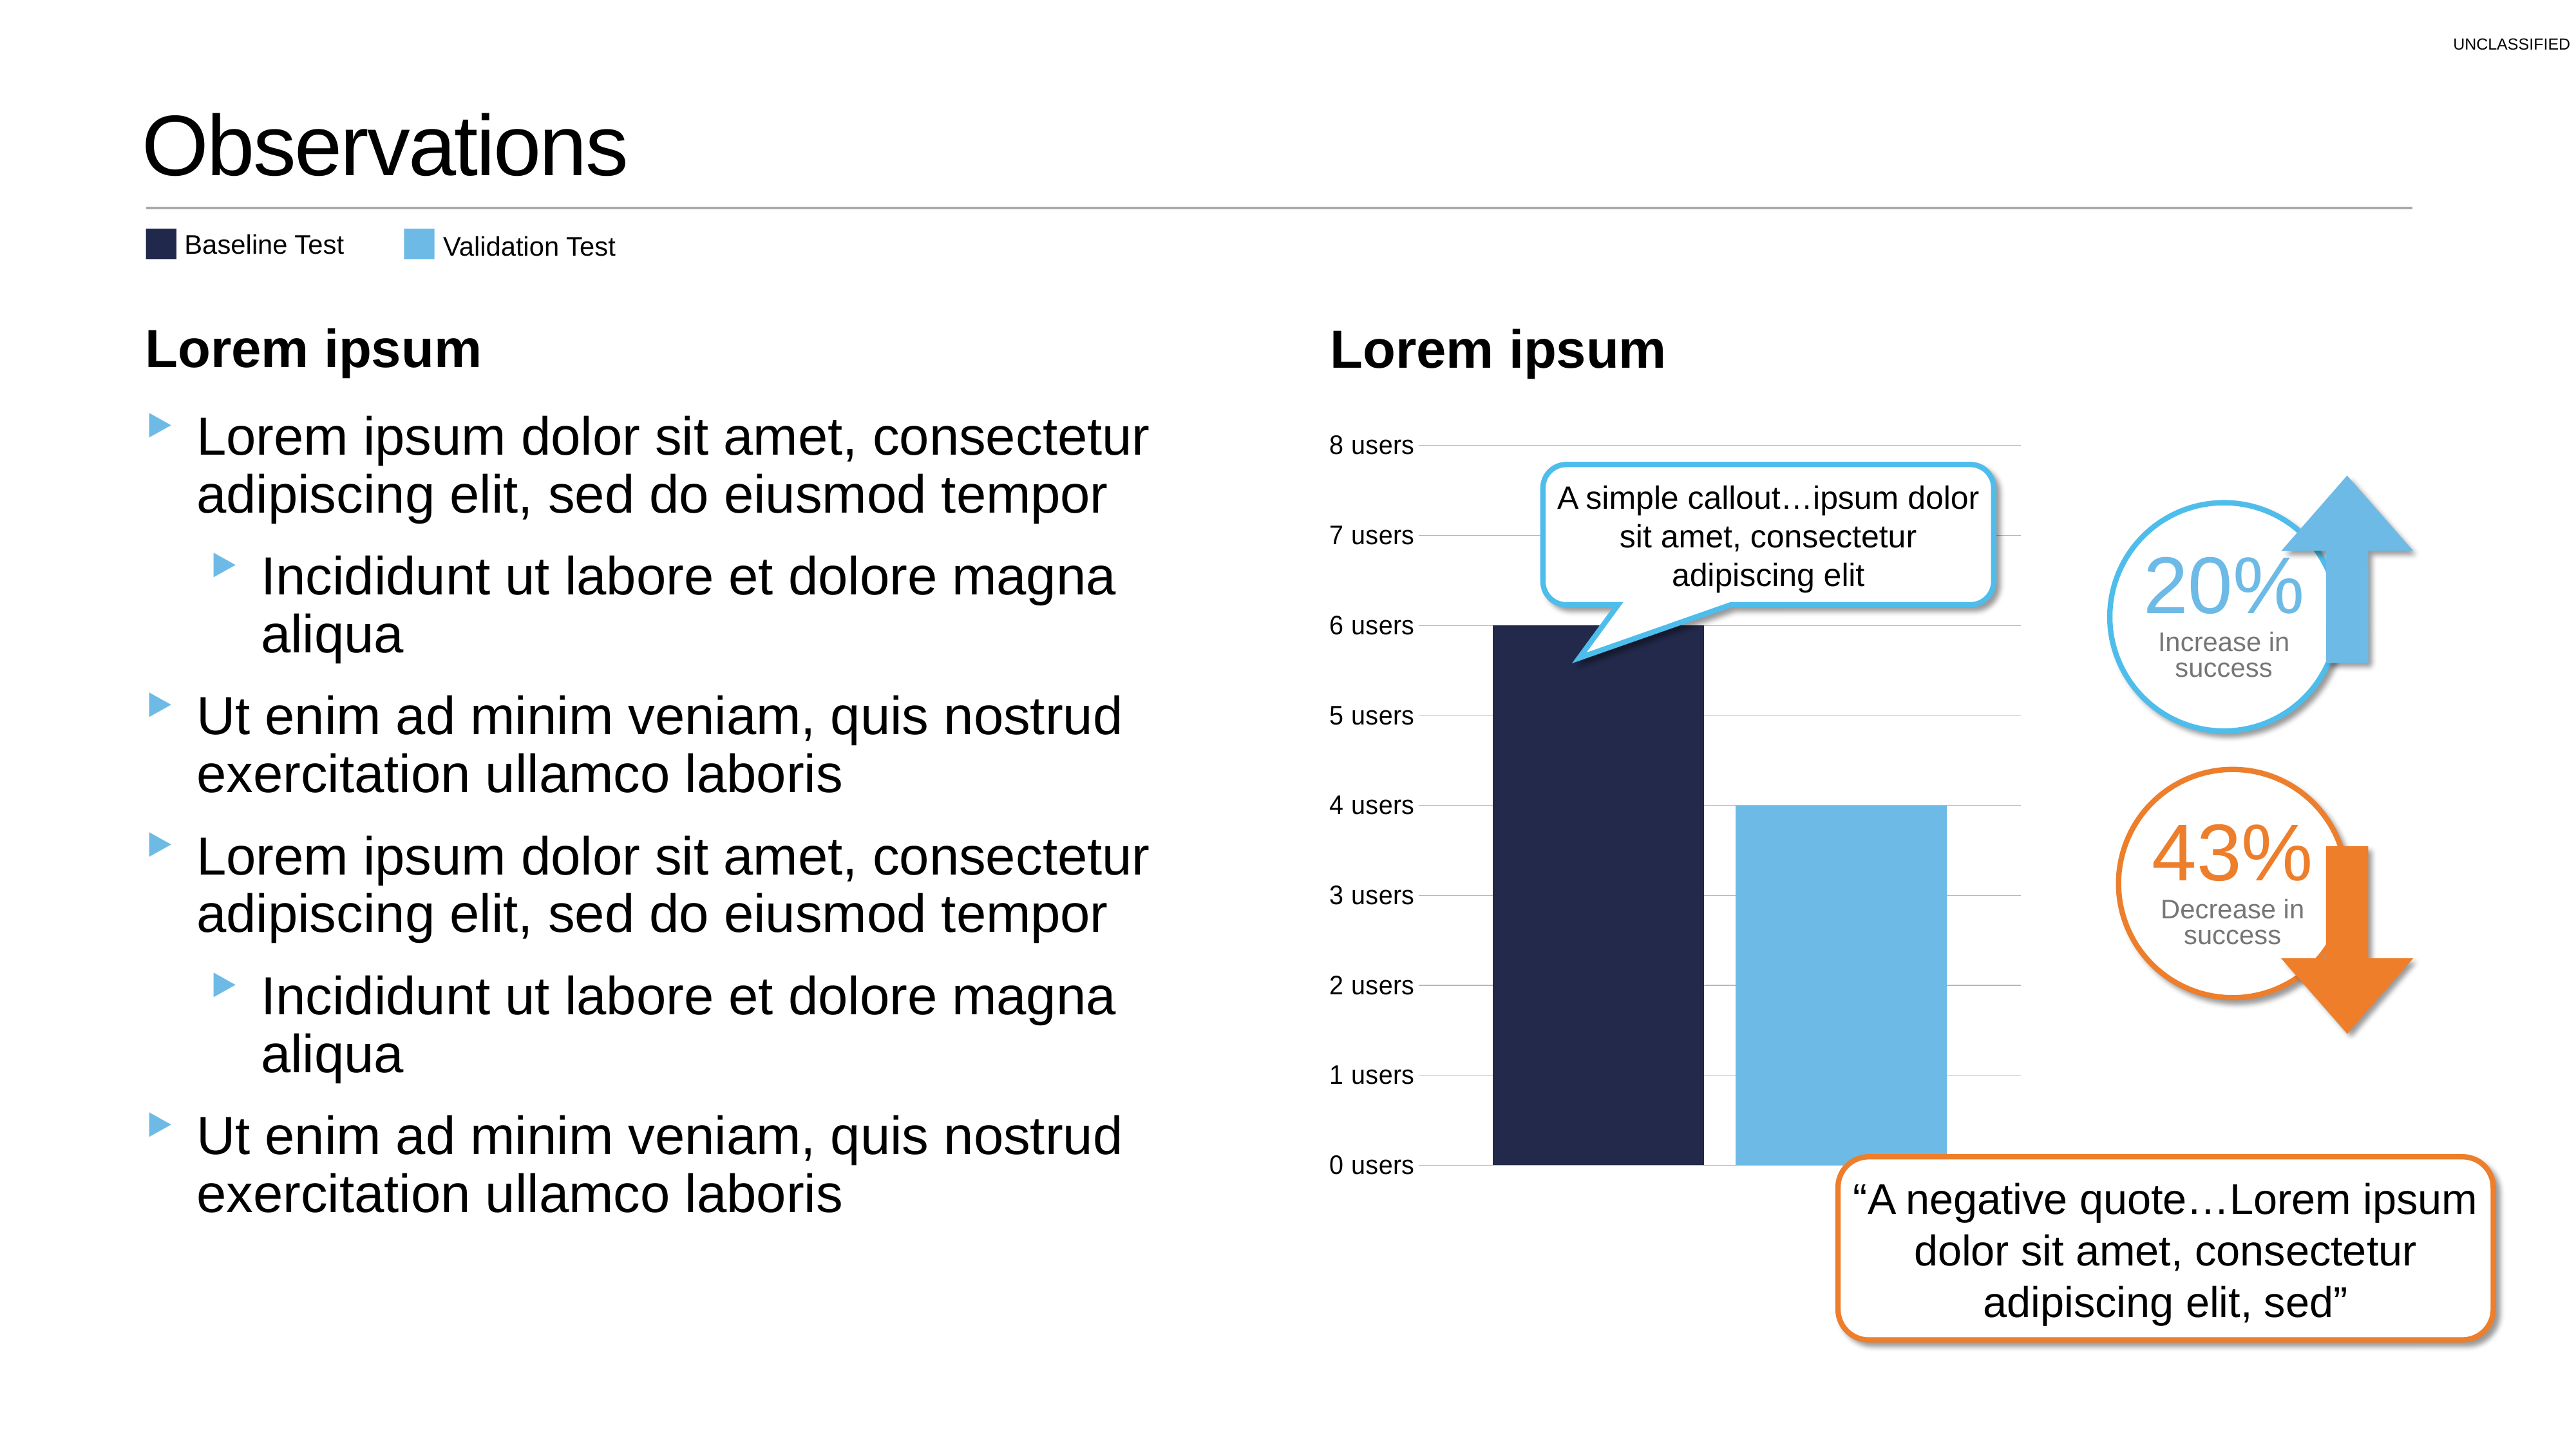

# Observations
Baseline Test

Validation Test
Lorem ipsum
Lorem ipsum
Lorem ipsum dolor sit amet, consectetur adipiscing elit, sed do eiusmod tempor
Incididunt ut labore et dolore magna aliqua
Ut enim ad minim veniam, quis nostrud exercitation ullamco laboris
Lorem ipsum dolor sit amet, consectetur adipiscing elit, sed do eiusmod tempor
Incididunt ut labore et dolore magna aliqua
Ut enim ad minim veniam, quis nostrud exercitation ullamco laboris

### Chart

| Category | Baseline | Validation 1 |
|---|---|---|
| Task 1 | 6.0 | 4.0 |
A simple callout…ipsum dolor sit amet, consectetur adipiscing elit

20%
Increase in success

43%
Decrease in success

“A negative quote…Lorem ipsum dolor sit amet, consectetur adipiscing elit, sed”